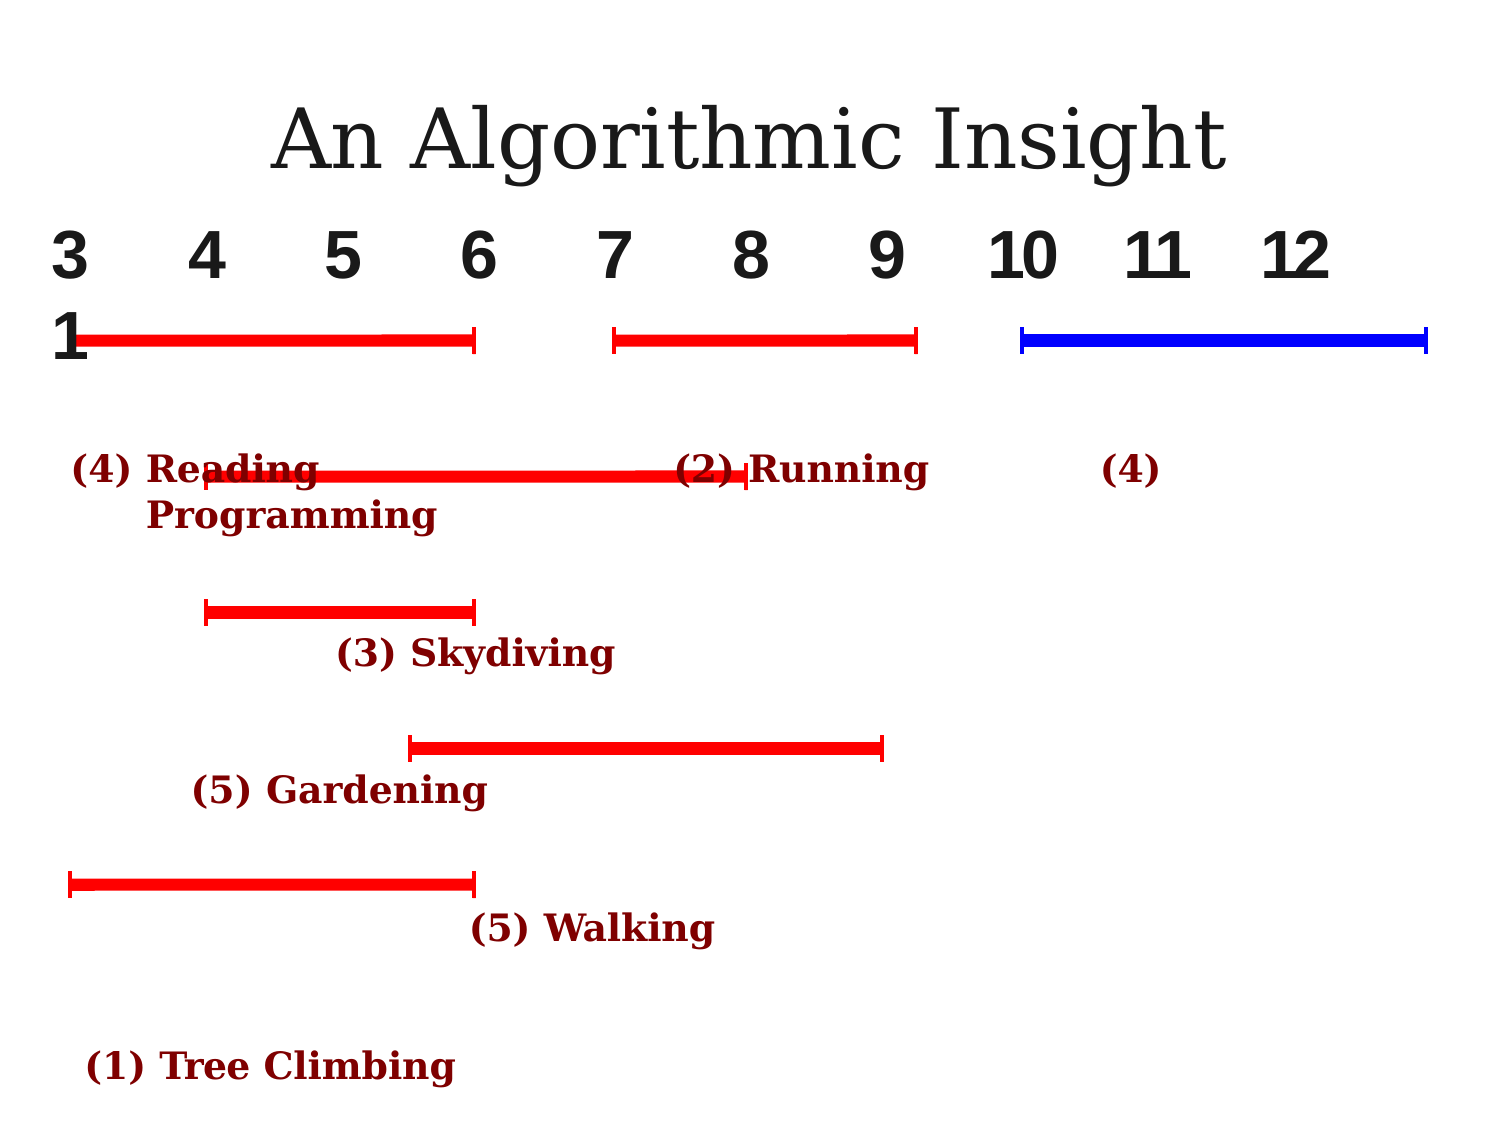

# An Algorithmic Insight
3	4	5	6	7	8	9	10	11	12	1

Reading	(2) Running	(4) Programming

(3) Skydiving

Gardening

(5) Walking

(1) Tree Climbing